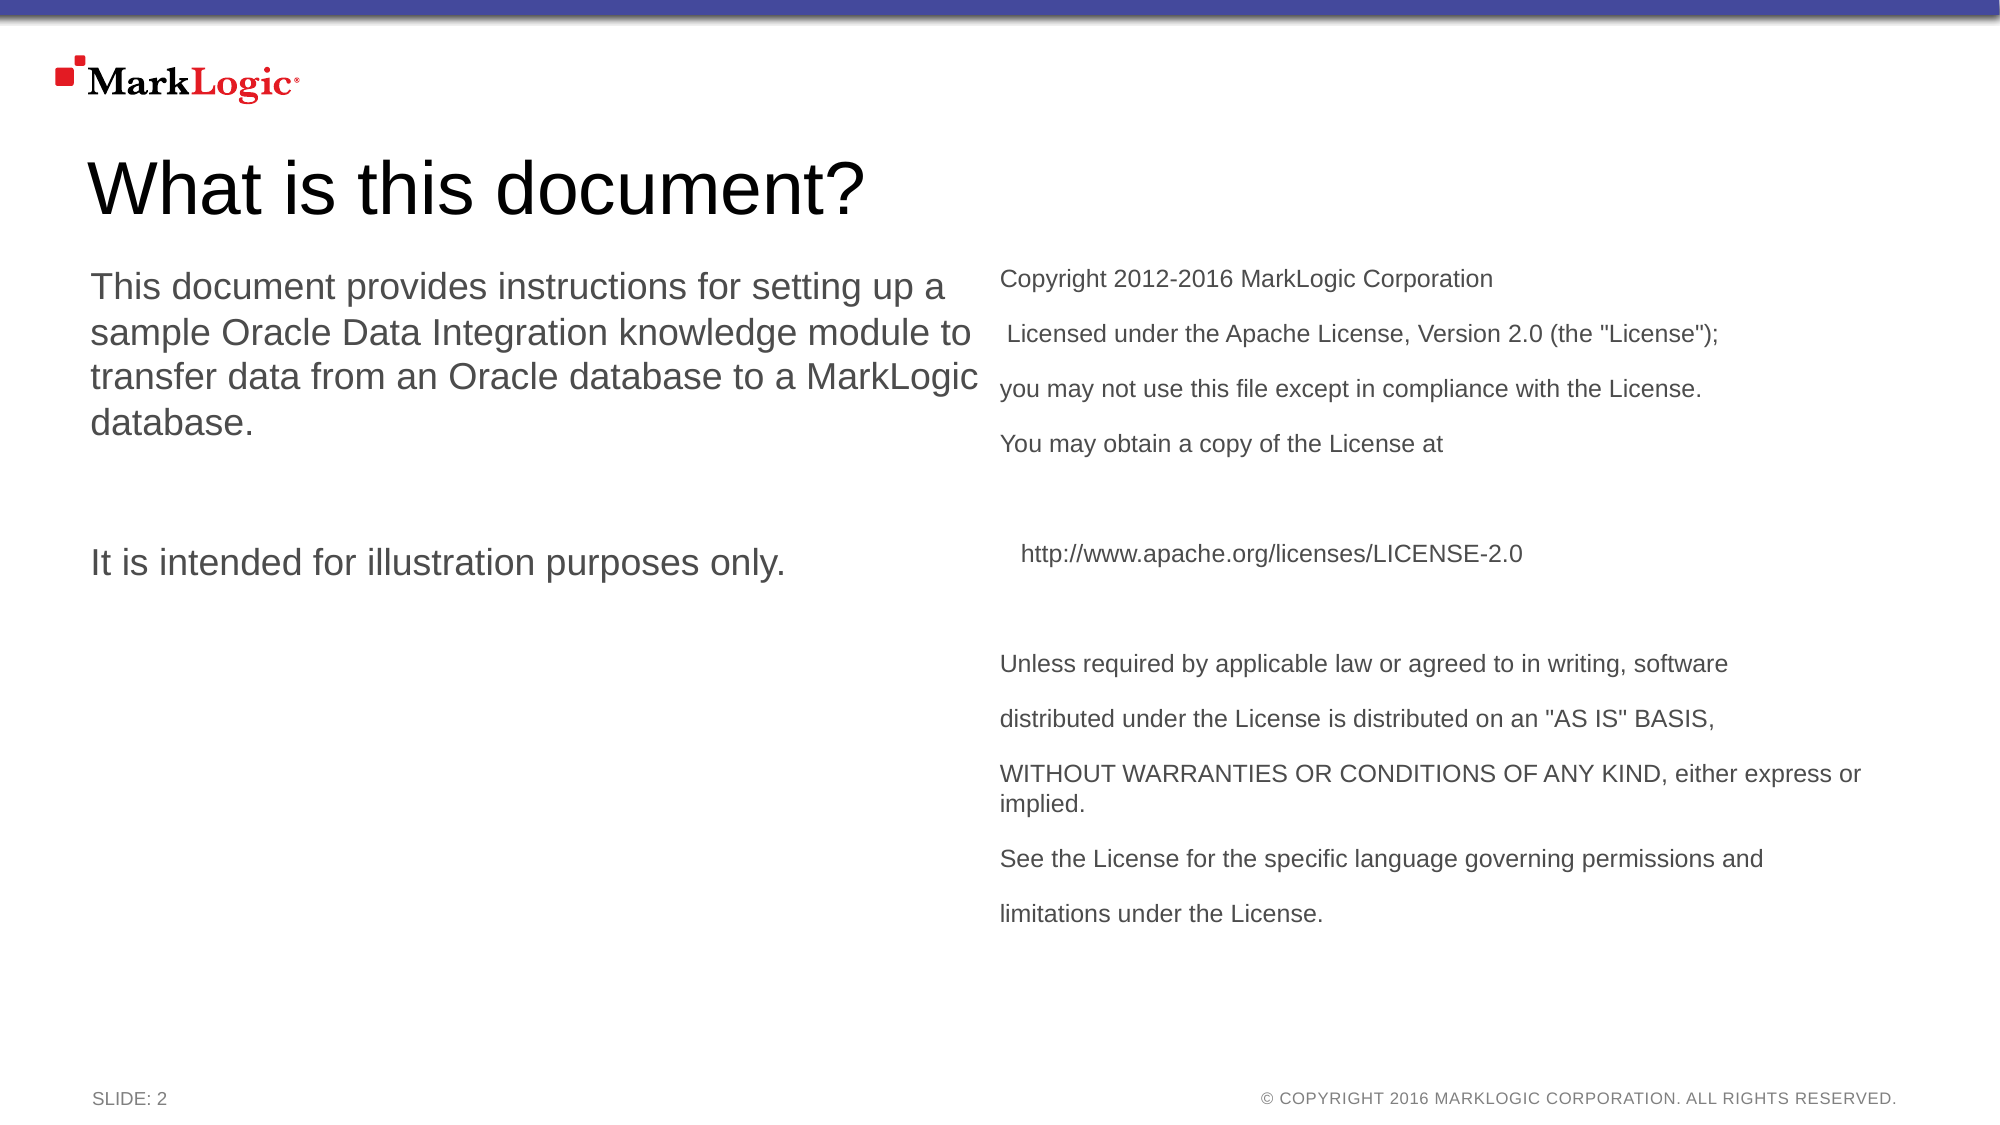

# What is this document?
This document provides instructions for setting up a sample Oracle Data Integration knowledge module to transfer data from an Oracle database to a MarkLogic database.

It is intended for illustration purposes only.

Copyright 2012-2016 MarkLogic Corporation
 Licensed under the Apache License, Version 2.0 (the "License");
you may not use this file except in compliance with the License.
You may obtain a copy of the License at

   http://www.apache.org/licenses/LICENSE-2.0

Unless required by applicable law or agreed to in writing, software
distributed under the License is distributed on an "AS IS" BASIS,
WITHOUT WARRANTIES OR CONDITIONS OF ANY KIND, either express or implied.
See the License for the specific language governing permissions and
limitations under the License.